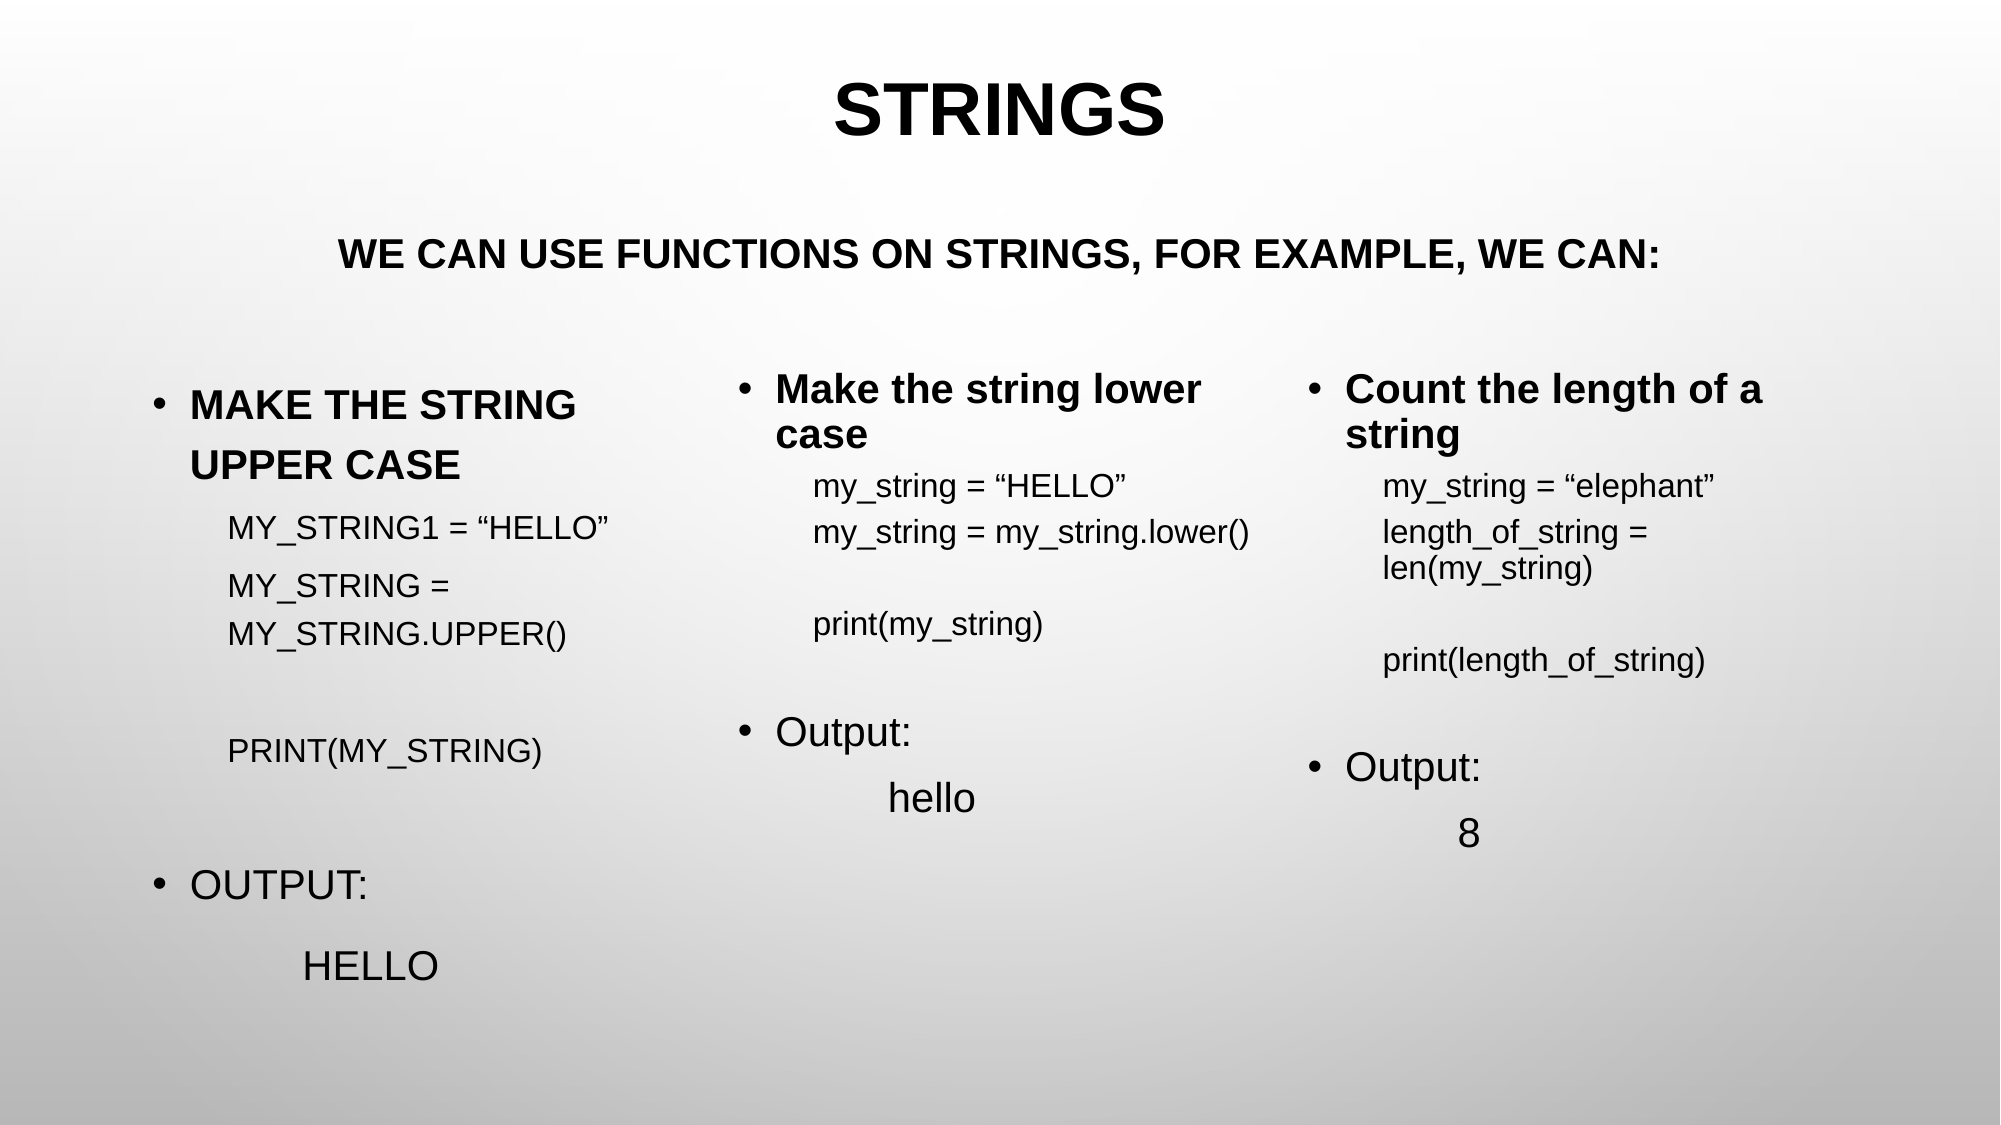

# STRINGS WE CAN USE FUNCTIONS ON STRINGS, FOR EXAMPLE, WE CAN:
MAKE THE STRING UPPER CASE
MY_STRING1 = “HELLO”
MY_STRING = MY_STRING.UPPER()

PRINT(MY_STRING)

OUTPUT:
	HELLO

Make the string lower case
my_string = “HELLO”
my_string = my_string.lower()

print(my_string)

Output:
	hello

Count the length of a string
my_string = “elephant”
length_of_string = len(my_string)

print(length_of_string)

Output:
	8